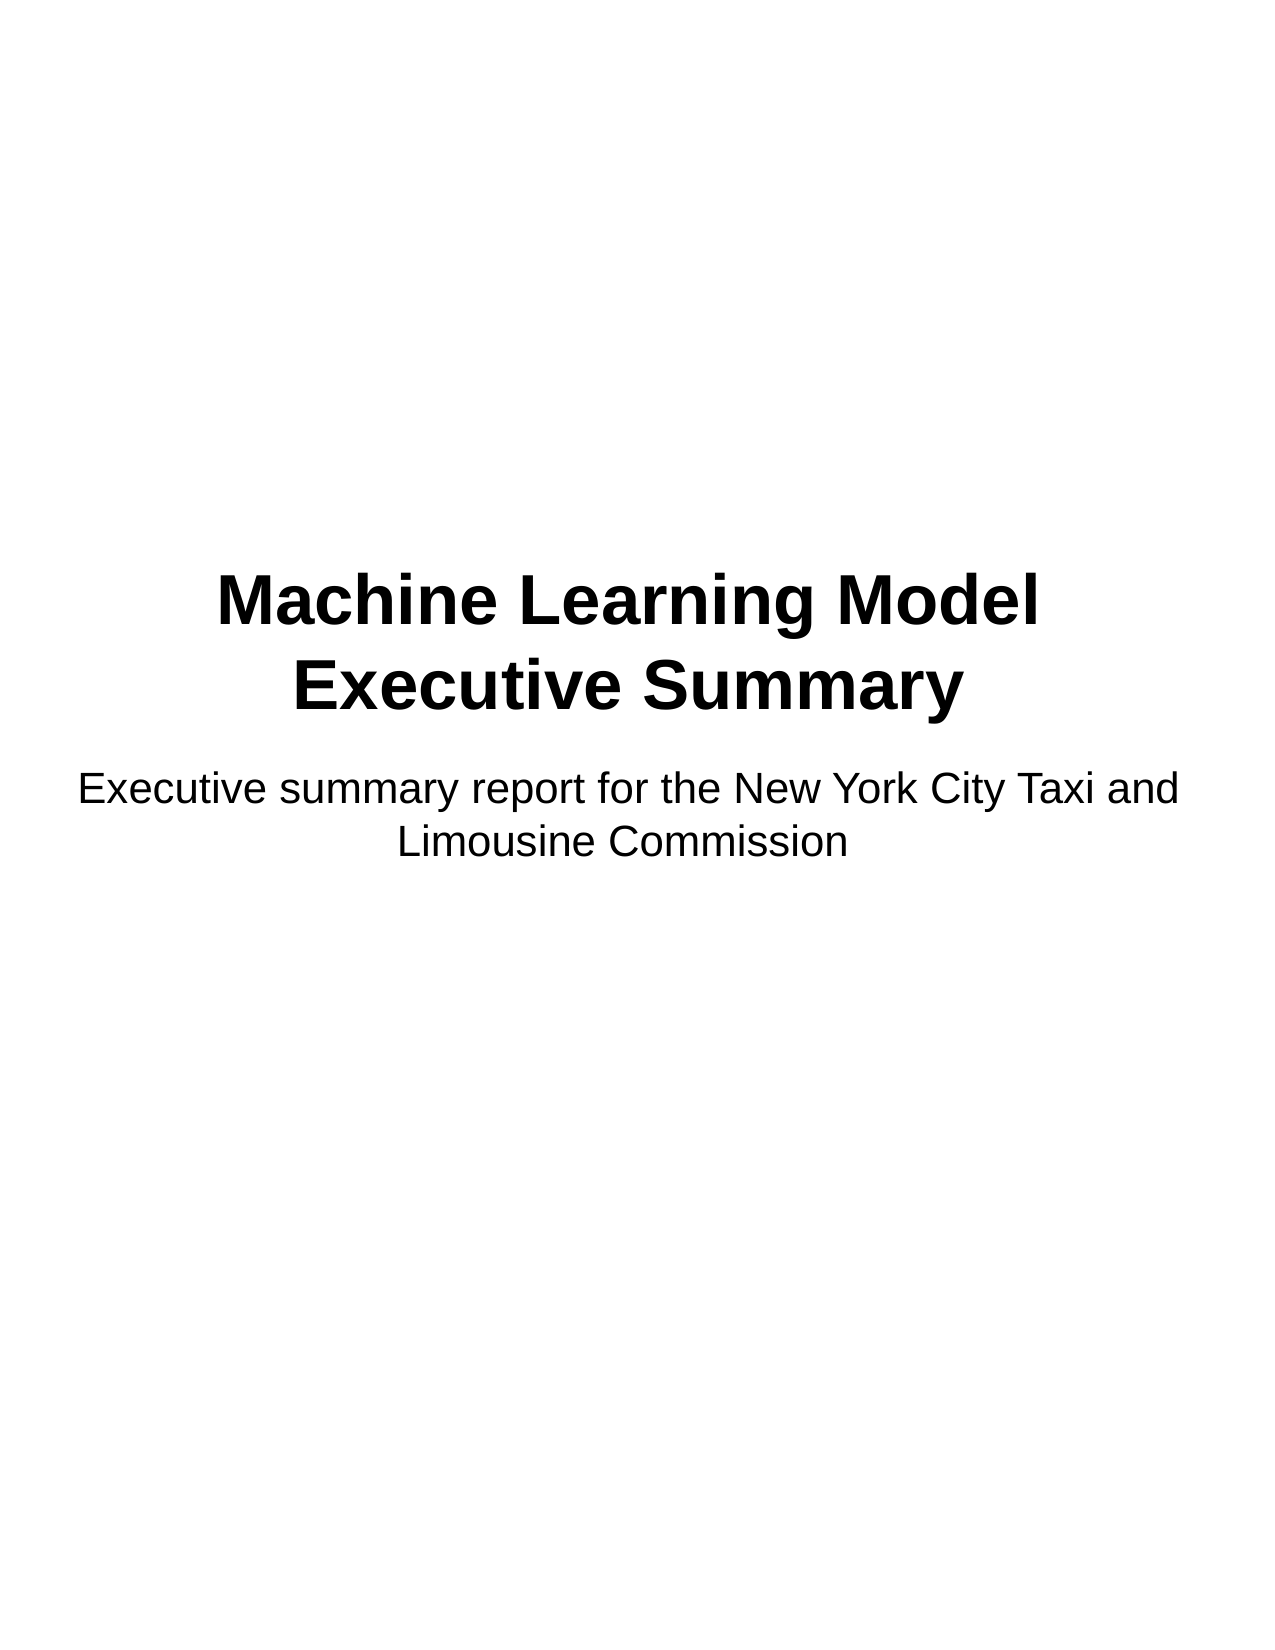

Machine Learning Model Executive Summary

Executive summary report for the New York City Taxi and Limousine Commission